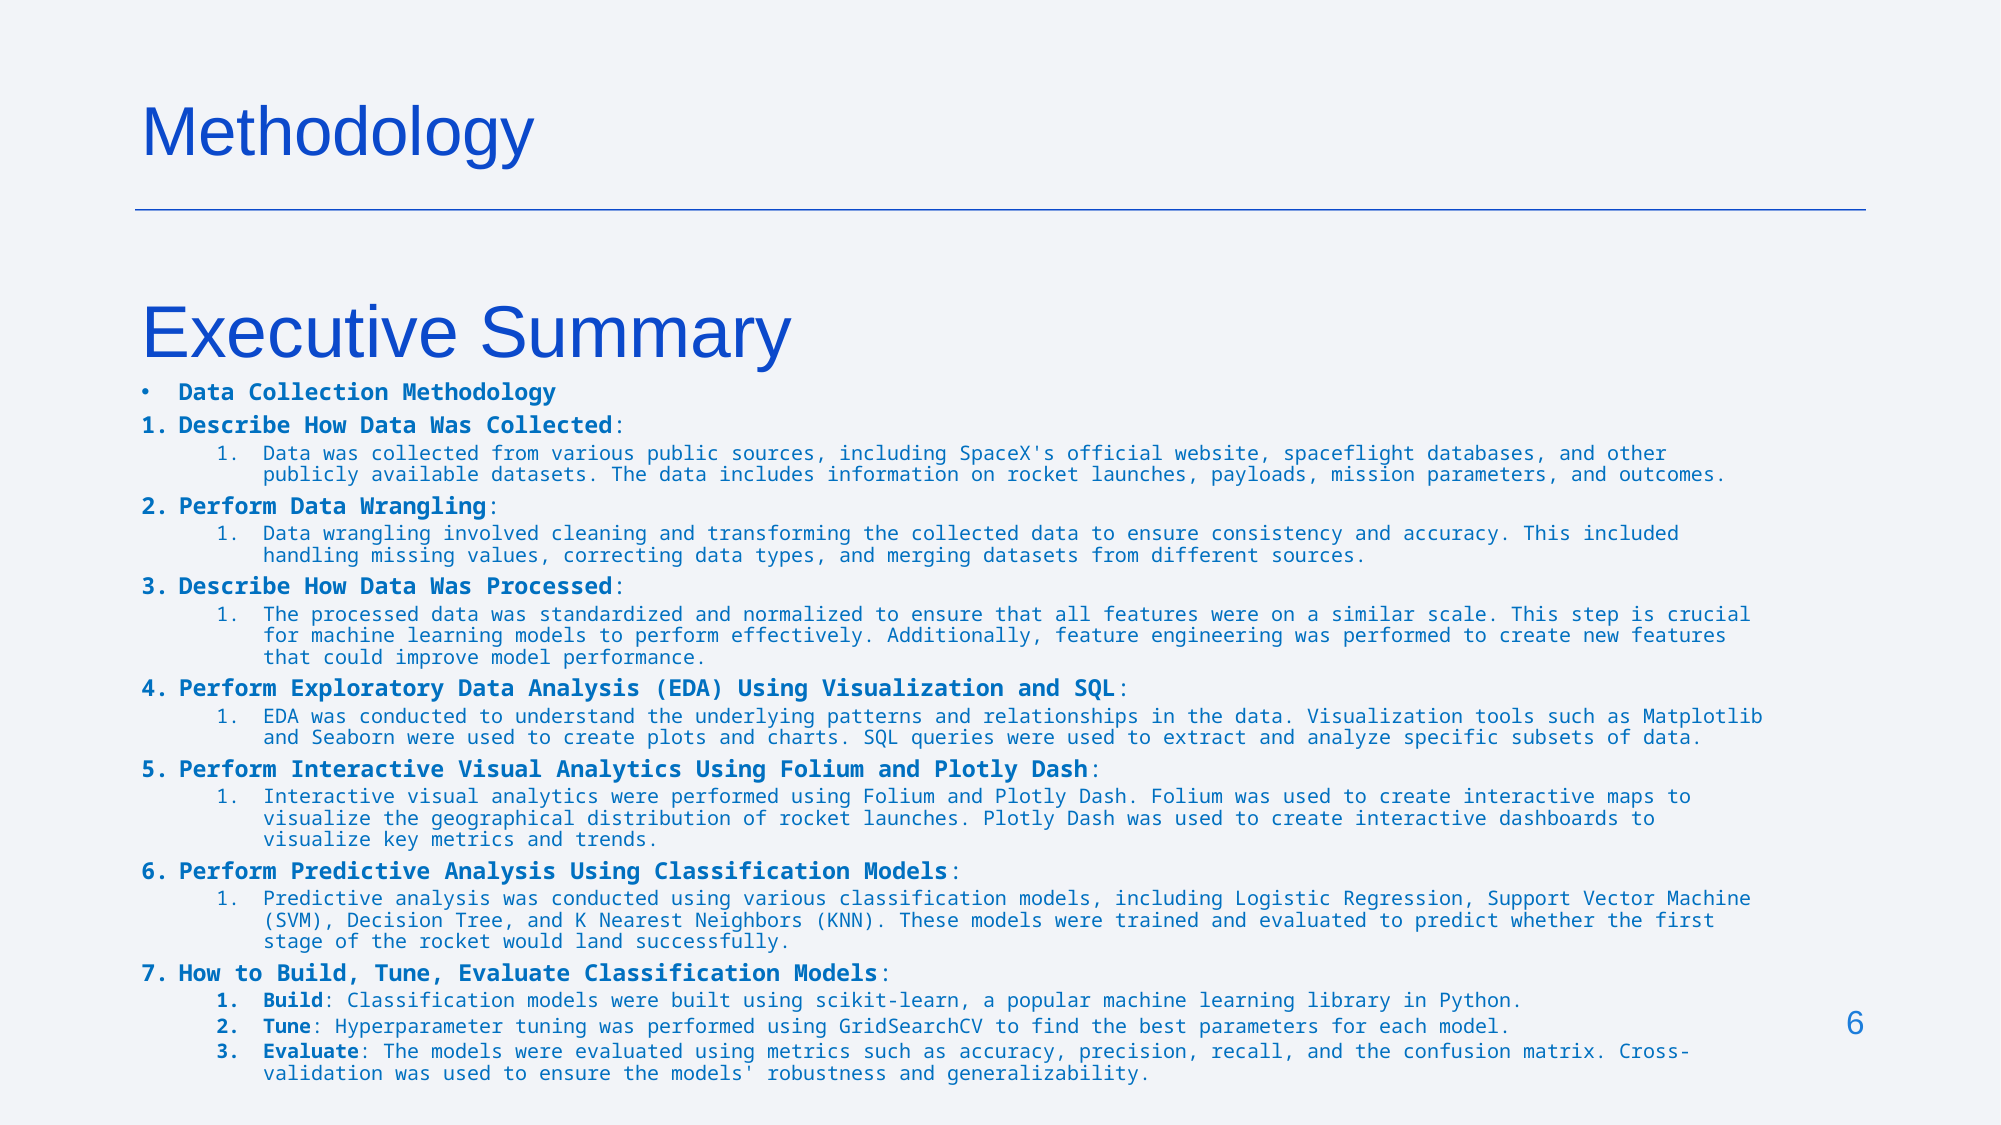

Methodology
Executive Summary
Data Collection Methodology
Describe How Data Was Collected:
Data was collected from various public sources, including SpaceX's official website, spaceflight databases, and other publicly available datasets. The data includes information on rocket launches, payloads, mission parameters, and outcomes.
Perform Data Wrangling:
Data wrangling involved cleaning and transforming the collected data to ensure consistency and accuracy. This included handling missing values, correcting data types, and merging datasets from different sources.
Describe How Data Was Processed:
The processed data was standardized and normalized to ensure that all features were on a similar scale. This step is crucial for machine learning models to perform effectively. Additionally, feature engineering was performed to create new features that could improve model performance.
Perform Exploratory Data Analysis (EDA) Using Visualization and SQL:
EDA was conducted to understand the underlying patterns and relationships in the data. Visualization tools such as Matplotlib and Seaborn were used to create plots and charts. SQL queries were used to extract and analyze specific subsets of data.
Perform Interactive Visual Analytics Using Folium and Plotly Dash:
Interactive visual analytics were performed using Folium and Plotly Dash. Folium was used to create interactive maps to visualize the geographical distribution of rocket launches. Plotly Dash was used to create interactive dashboards to visualize key metrics and trends.
Perform Predictive Analysis Using Classification Models:
Predictive analysis was conducted using various classification models, including Logistic Regression, Support Vector Machine (SVM), Decision Tree, and K Nearest Neighbors (KNN). These models were trained and evaluated to predict whether the first stage of the rocket would land successfully.
How to Build, Tune, Evaluate Classification Models:
Build: Classification models were built using scikit-learn, a popular machine learning library in Python.
Tune: Hyperparameter tuning was performed using GridSearchCV to find the best parameters for each model.
Evaluate: The models were evaluated using metrics such as accuracy, precision, recall, and the confusion matrix. Cross-validation was used to ensure the models' robustness and generalizability.

6